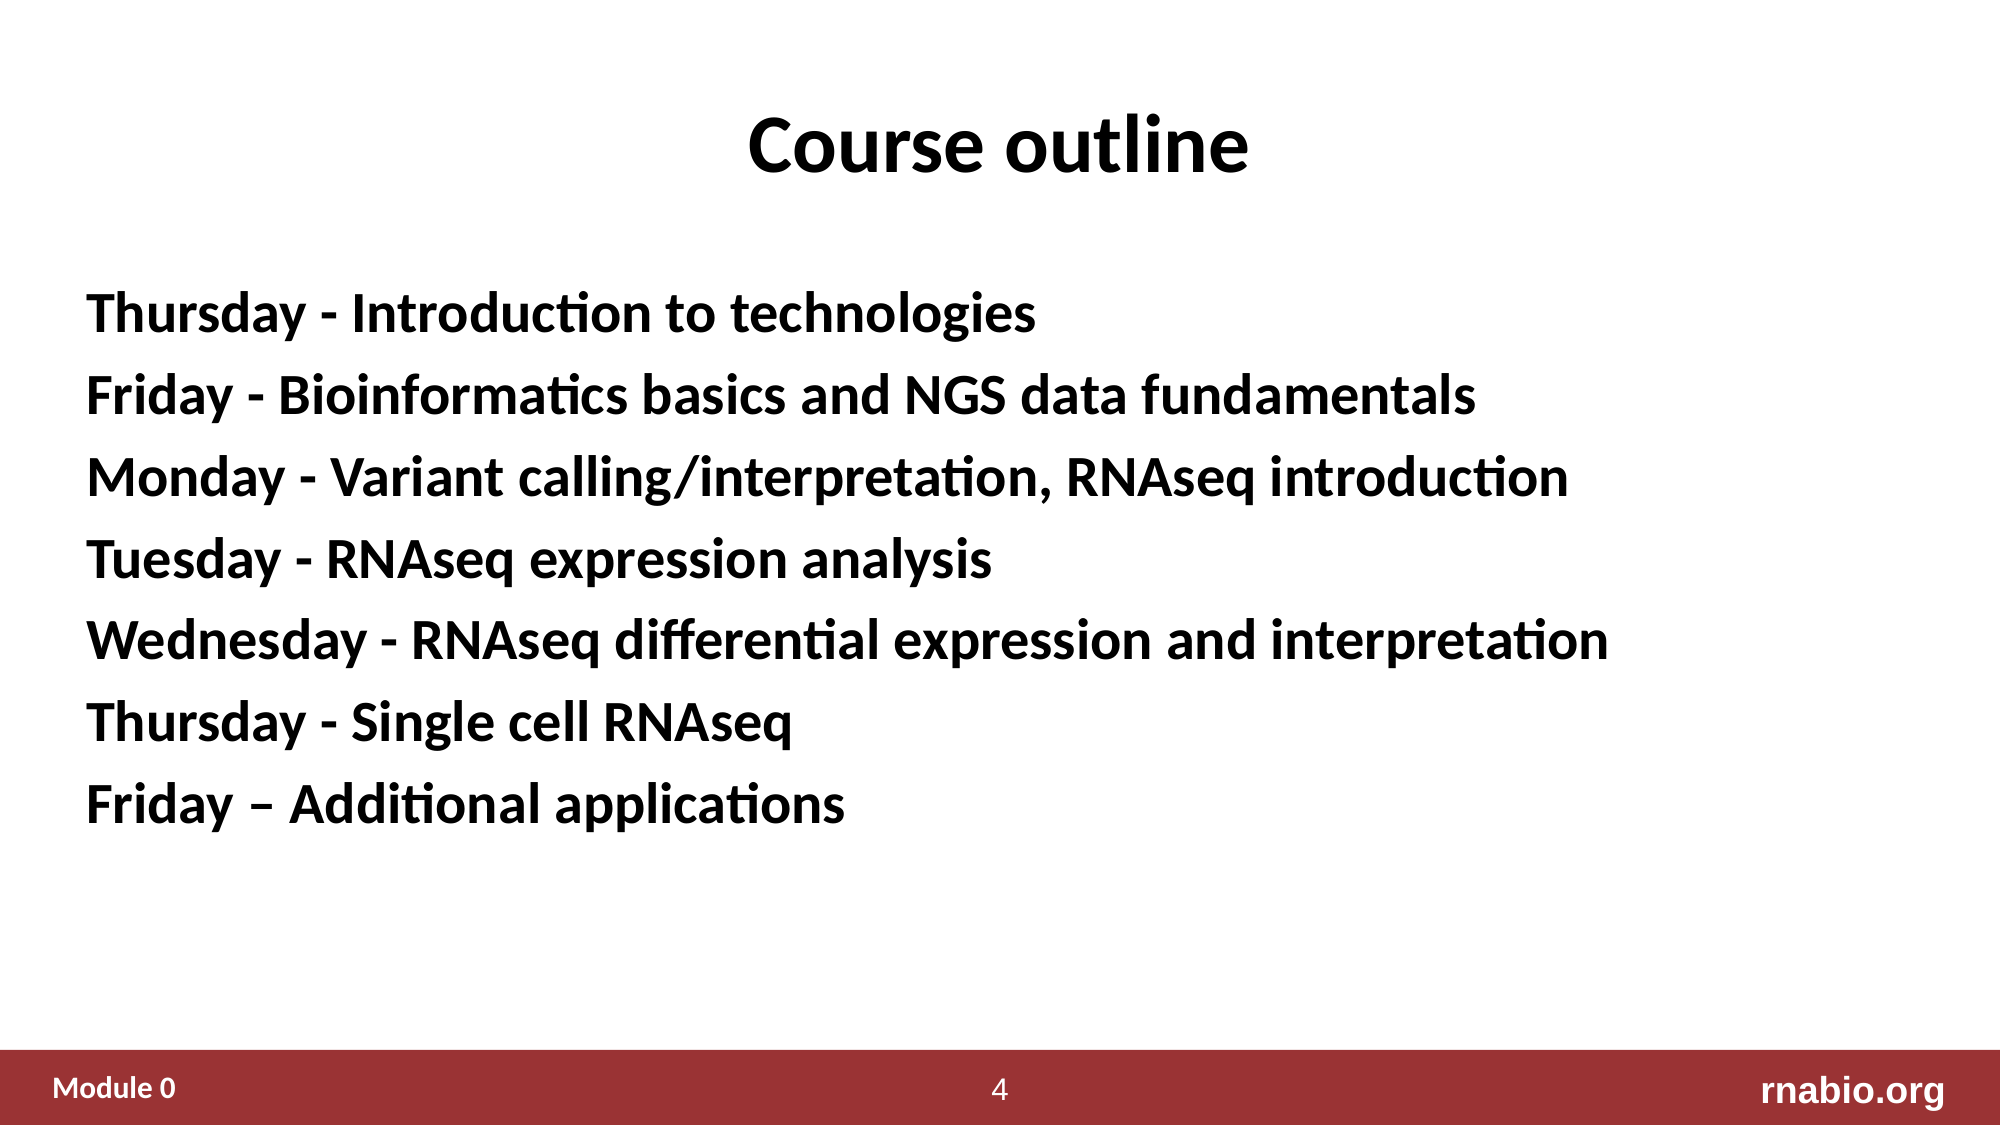

# Course outline
Thursday - Introduction to technologies
Friday - Bioinformatics basics and NGS data fundamentals
Monday - Variant calling/interpretation, RNAseq introduction
Tuesday - RNAseq expression analysis
Wednesday - RNAseq differential expression and interpretation
Thursday - Single cell RNAseq
Friday – Additional applications